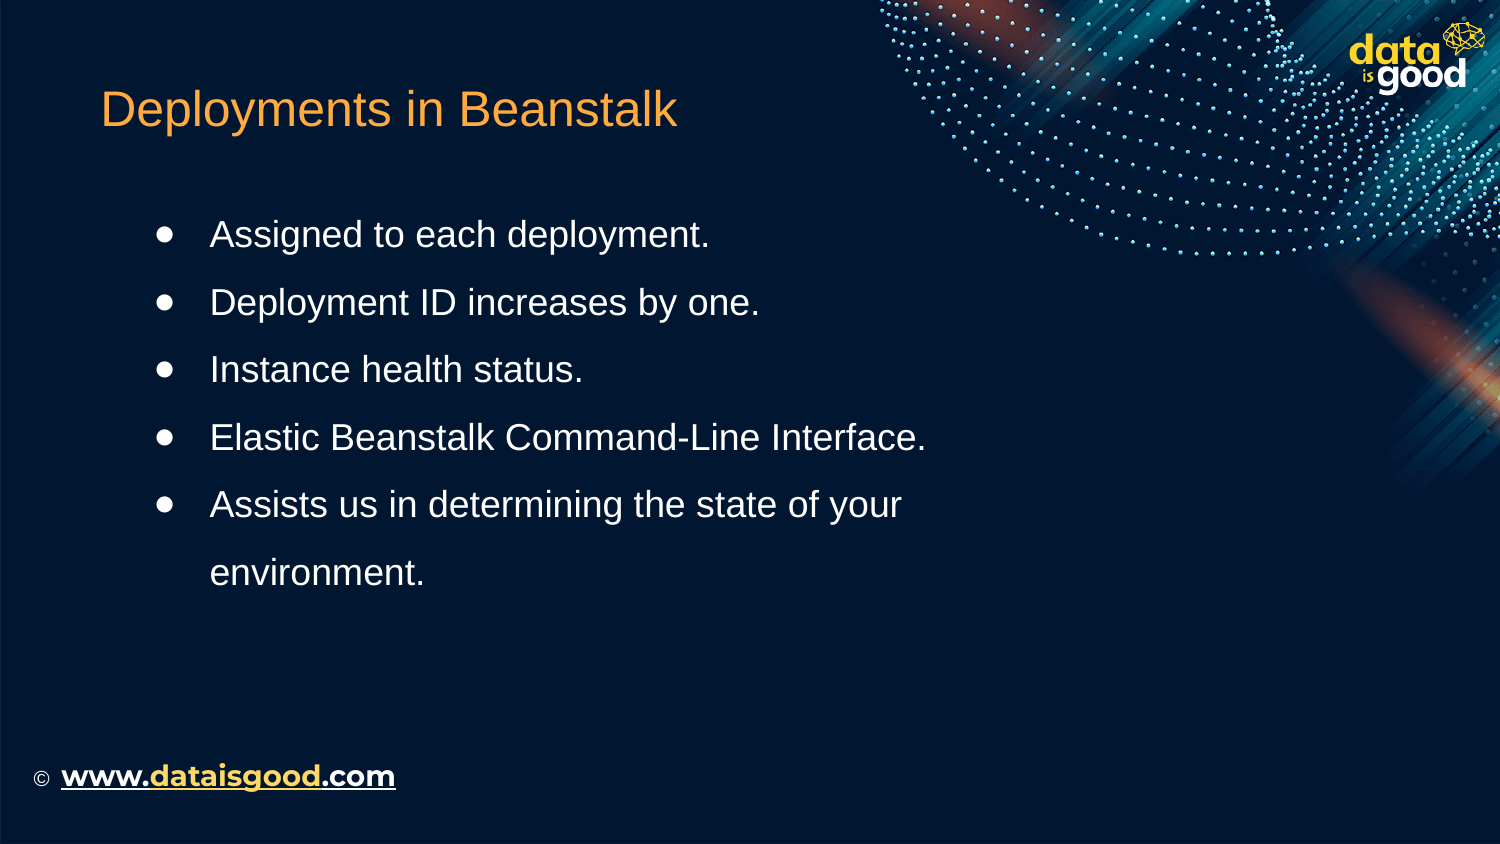

# Deployments in Beanstalk
Assigned to each deployment.
Deployment ID increases by one.
Instance health status.
Elastic Beanstalk Command-Line Interface.
Assists us in determining the state of your environment.